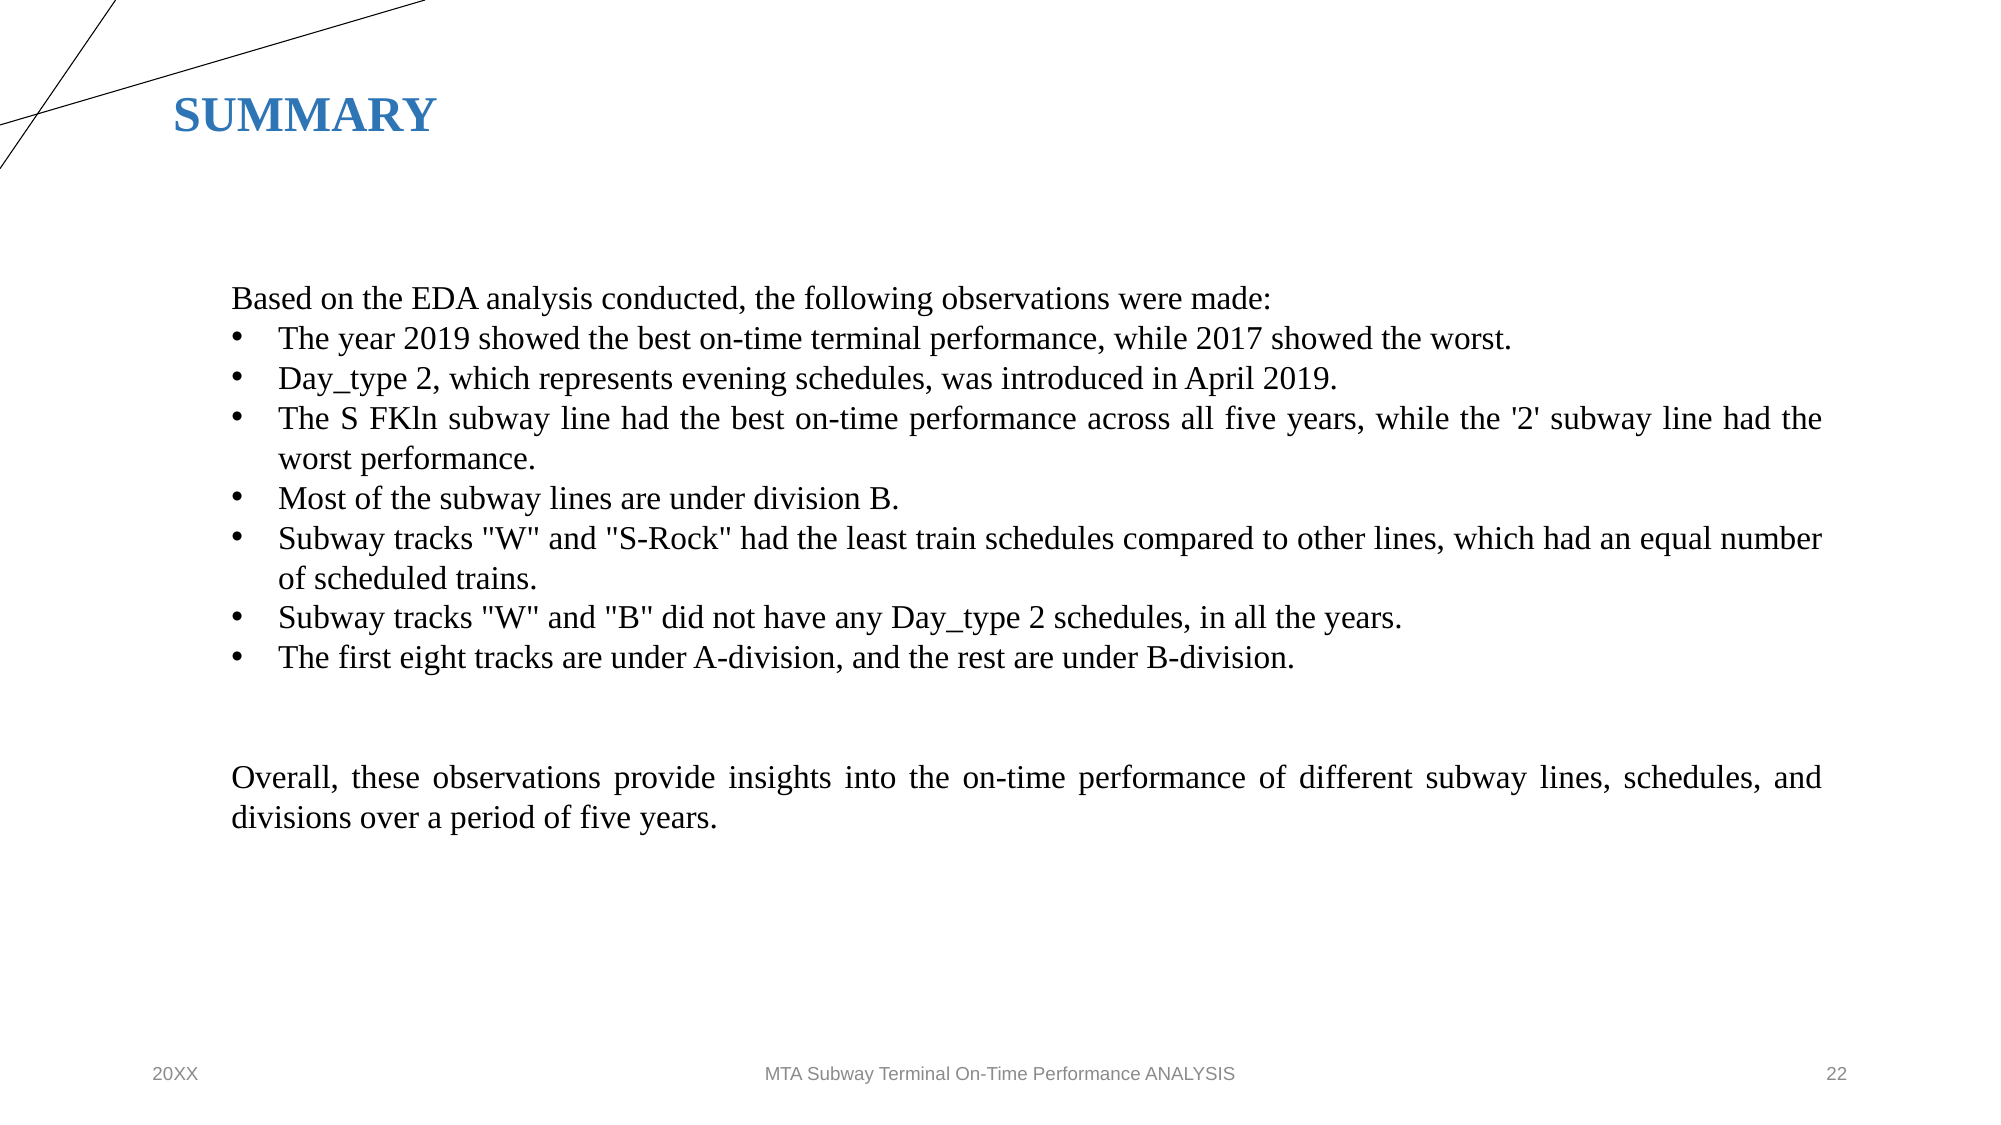

SUMMARY

Based on the EDA analysis conducted, the following observations were made:
The year 2019 showed the best on-time terminal performance, while 2017 showed the worst.
Day_type 2, which represents evening schedules, was introduced in April 2019.
The S FKln subway line had the best on-time performance across all five years, while the '2' subway line had the worst performance.
Most of the subway lines are under division B.
Subway tracks "W" and "S-Rock" had the least train schedules compared to other lines, which had an equal number of scheduled trains.
Subway tracks "W" and "B" did not have any Day_type 2 schedules, in all the years.
The first eight tracks are under A-division, and the rest are under B-division.

Overall, these observations provide insights into the on-time performance of different subway lines, schedules, and divisions over a period of five years.

20XX
MTA Subway Terminal On-Time Performance ANALYSIS
22